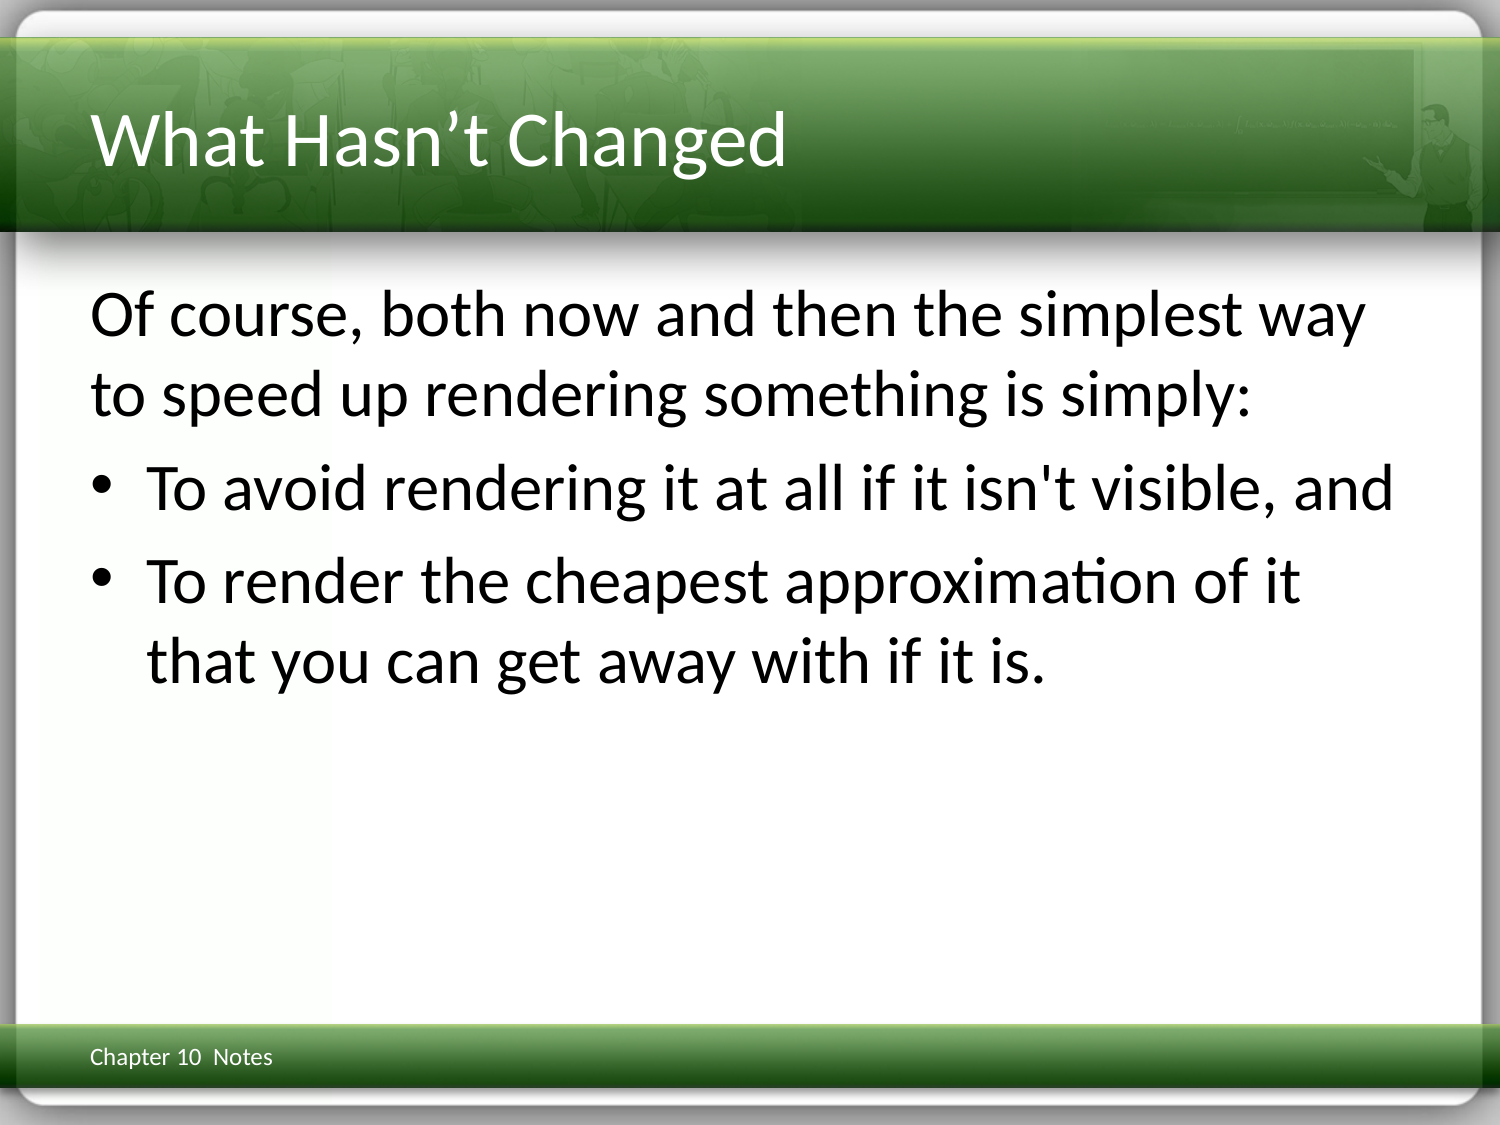

# What Hasn’t Changed
Of course, both now and then the simplest way to speed up rendering something is simply:
To avoid rendering it at all if it isn't visible, and
To render the cheapest approximation of it that you can get away with if it is.
Chapter 10  Notes
3D Math Primer for Graphics & Game Dev
267